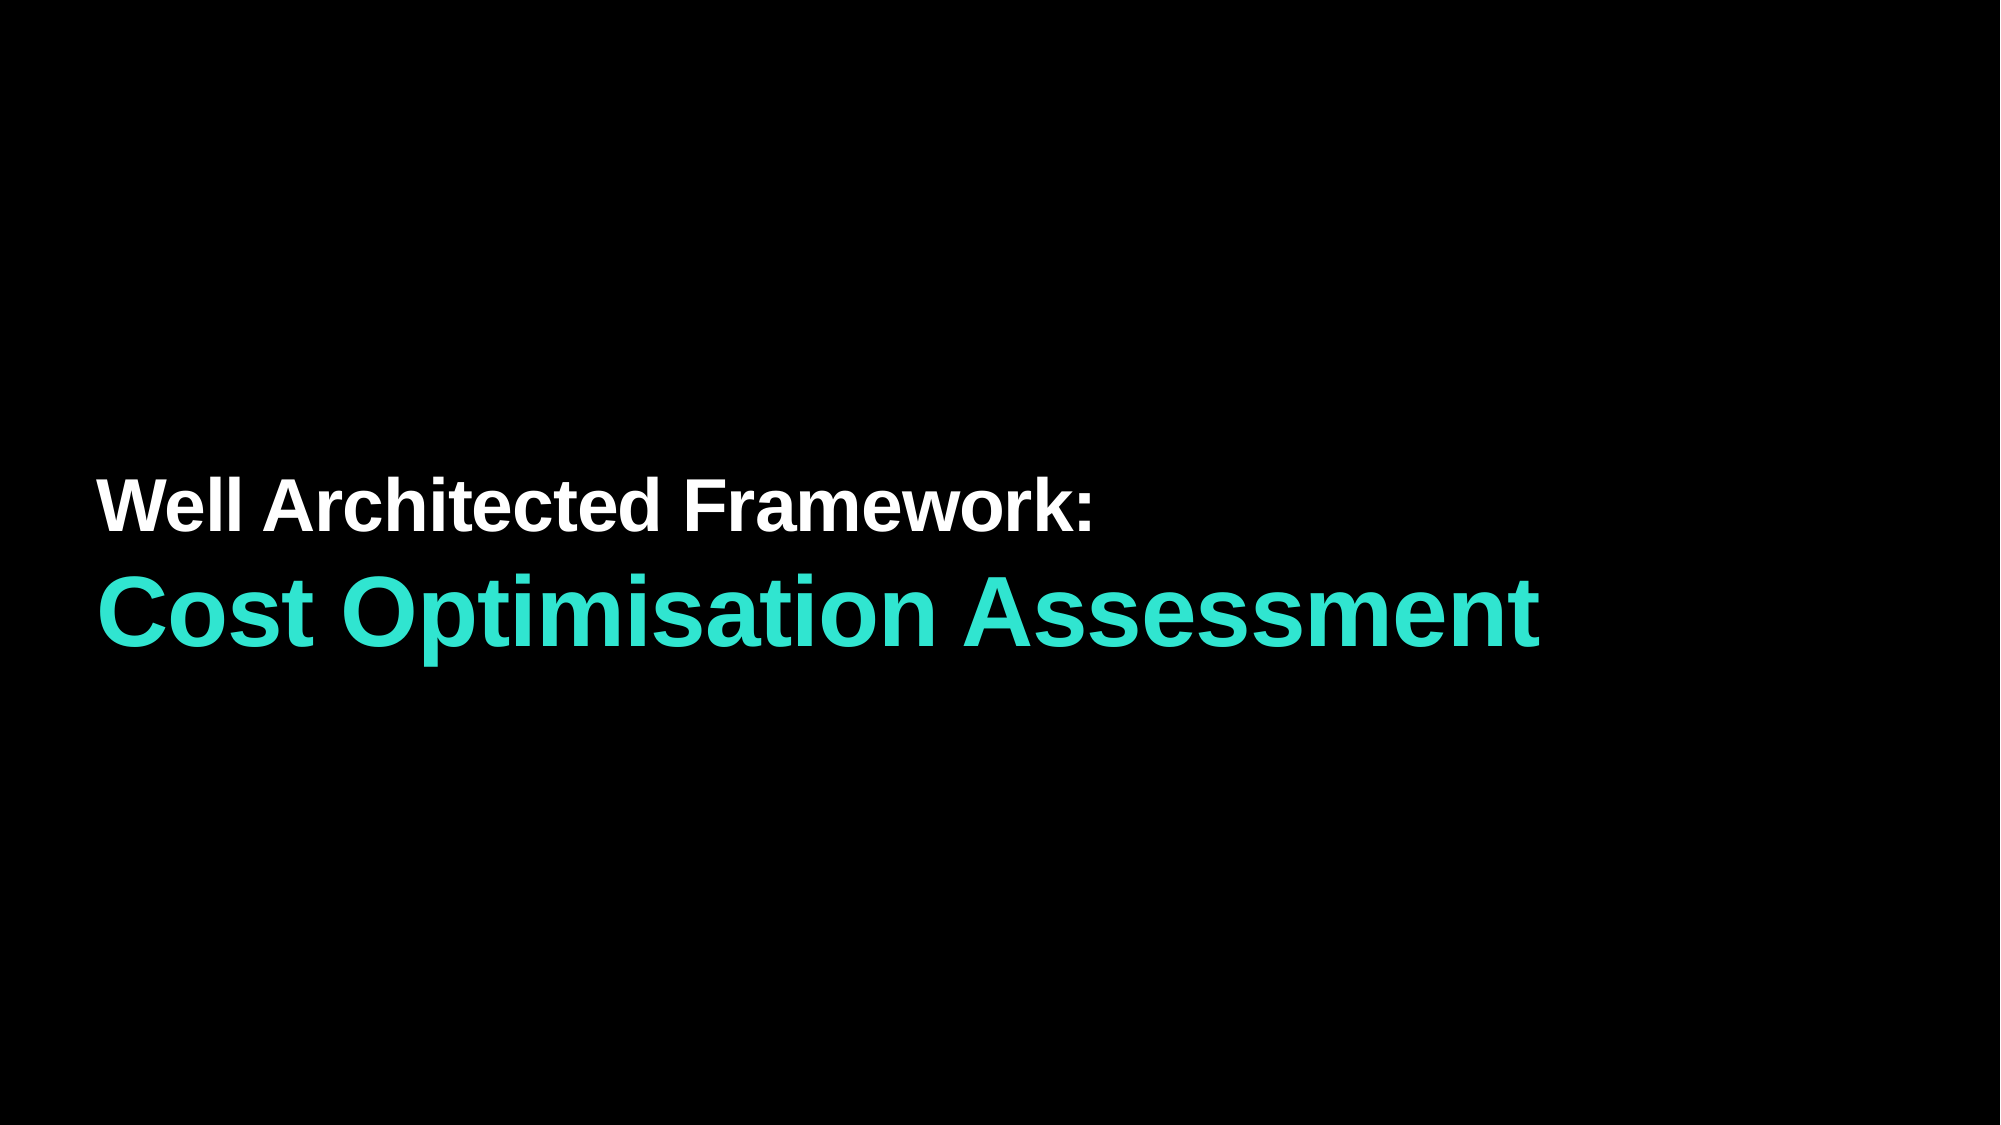

# Well Architected Framework: Cost Optimisation Assessment